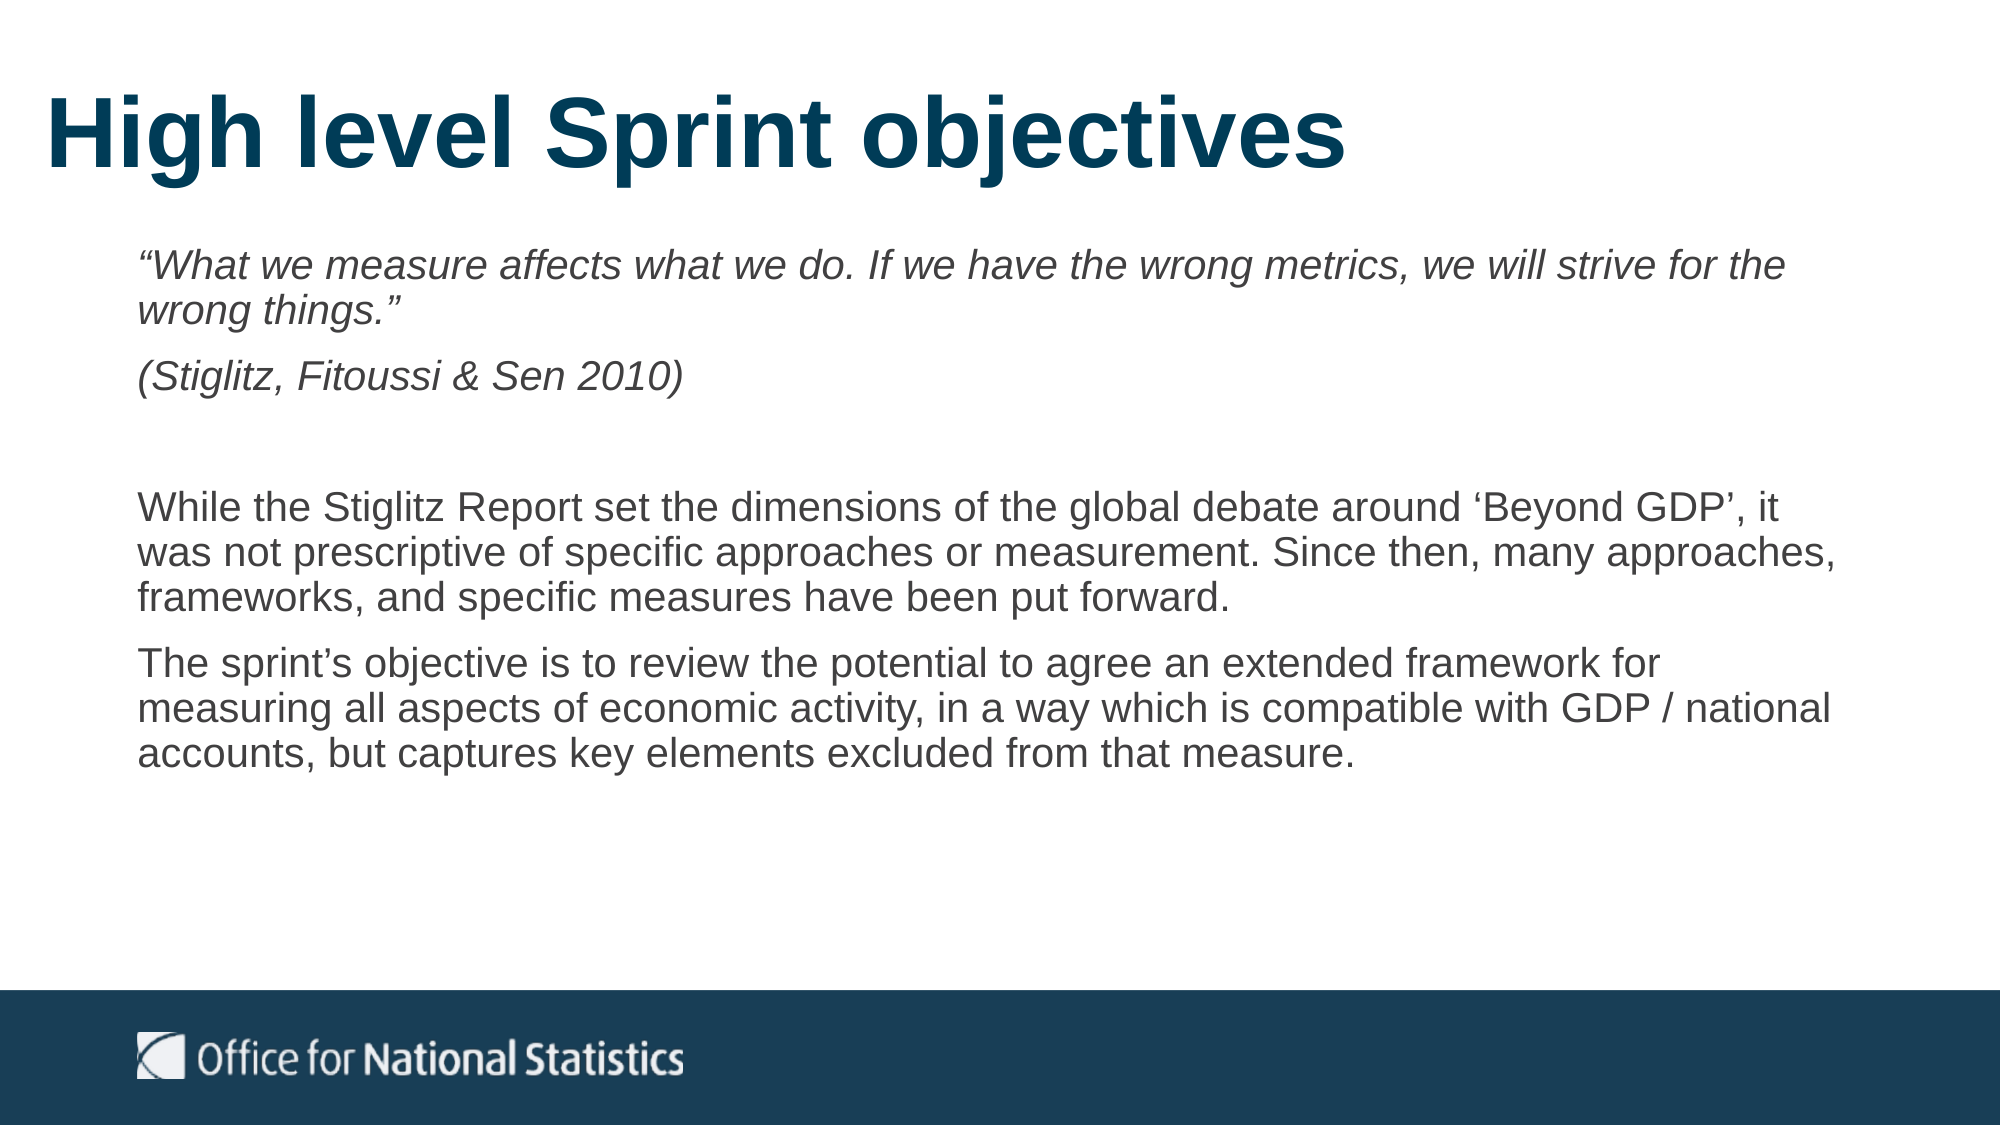

# High level Sprint objectives
“What we measure affects what we do. If we have the wrong metrics, we will strive for the wrong things.”
(Stiglitz, Fitoussi & Sen 2010)

While the Stiglitz Report set the dimensions of the global debate around ‘Beyond GDP’, it was not prescriptive of specific approaches or measurement. Since then, many approaches, frameworks, and specific measures have been put forward.
The sprint’s objective is to review the potential to agree an extended framework for measuring all aspects of economic activity, in a way which is compatible with GDP / national accounts, but captures key elements excluded from that measure.